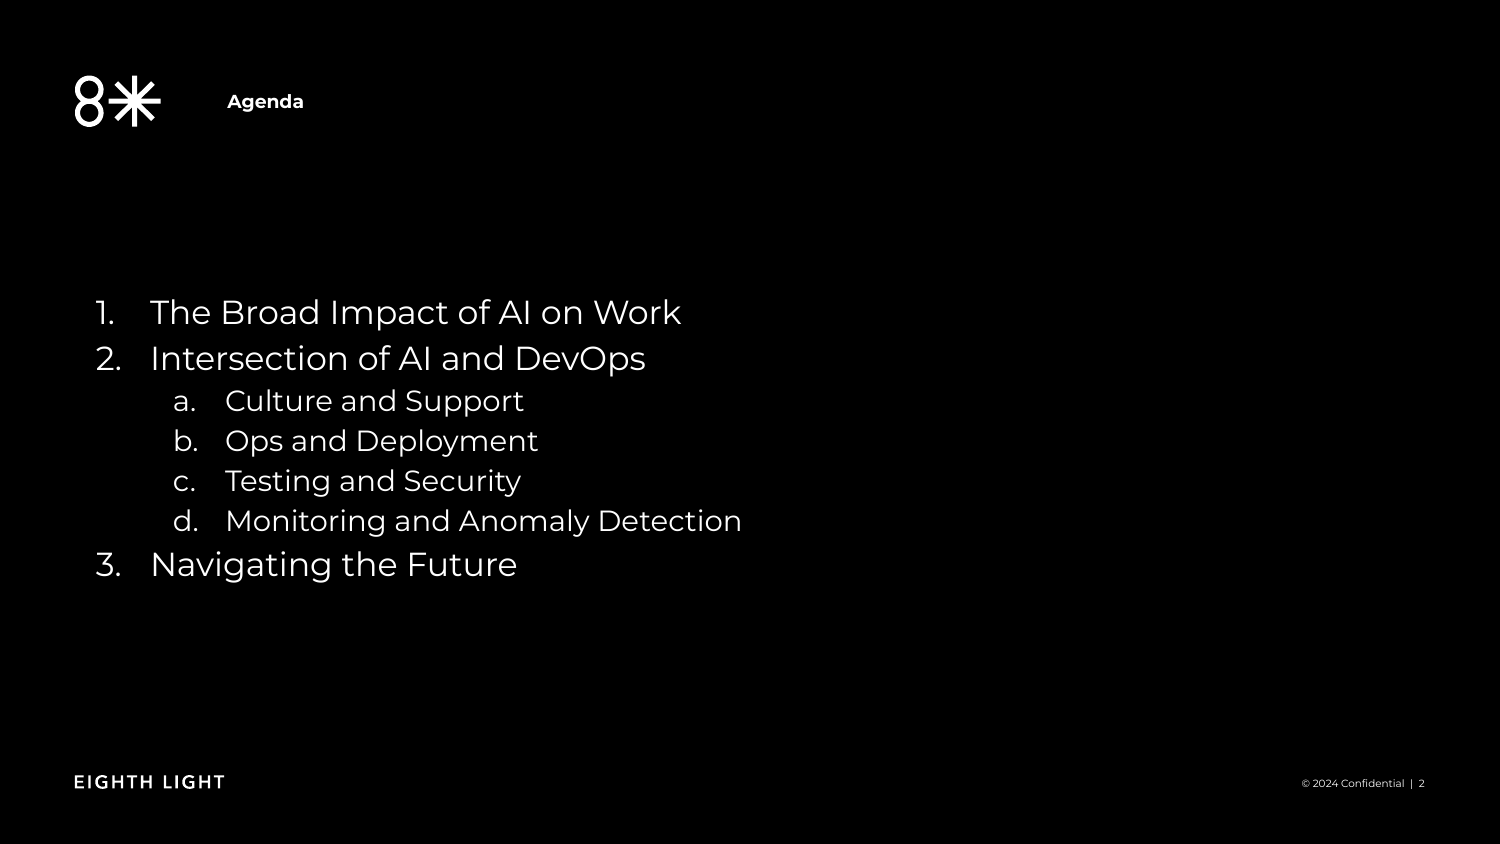

Agenda
# The Broad Impact of AI on Work
Intersection of AI and DevOps
Culture and Support
Ops and Deployment
Testing and Security
Monitoring and Anomaly Detection
Navigating the Future